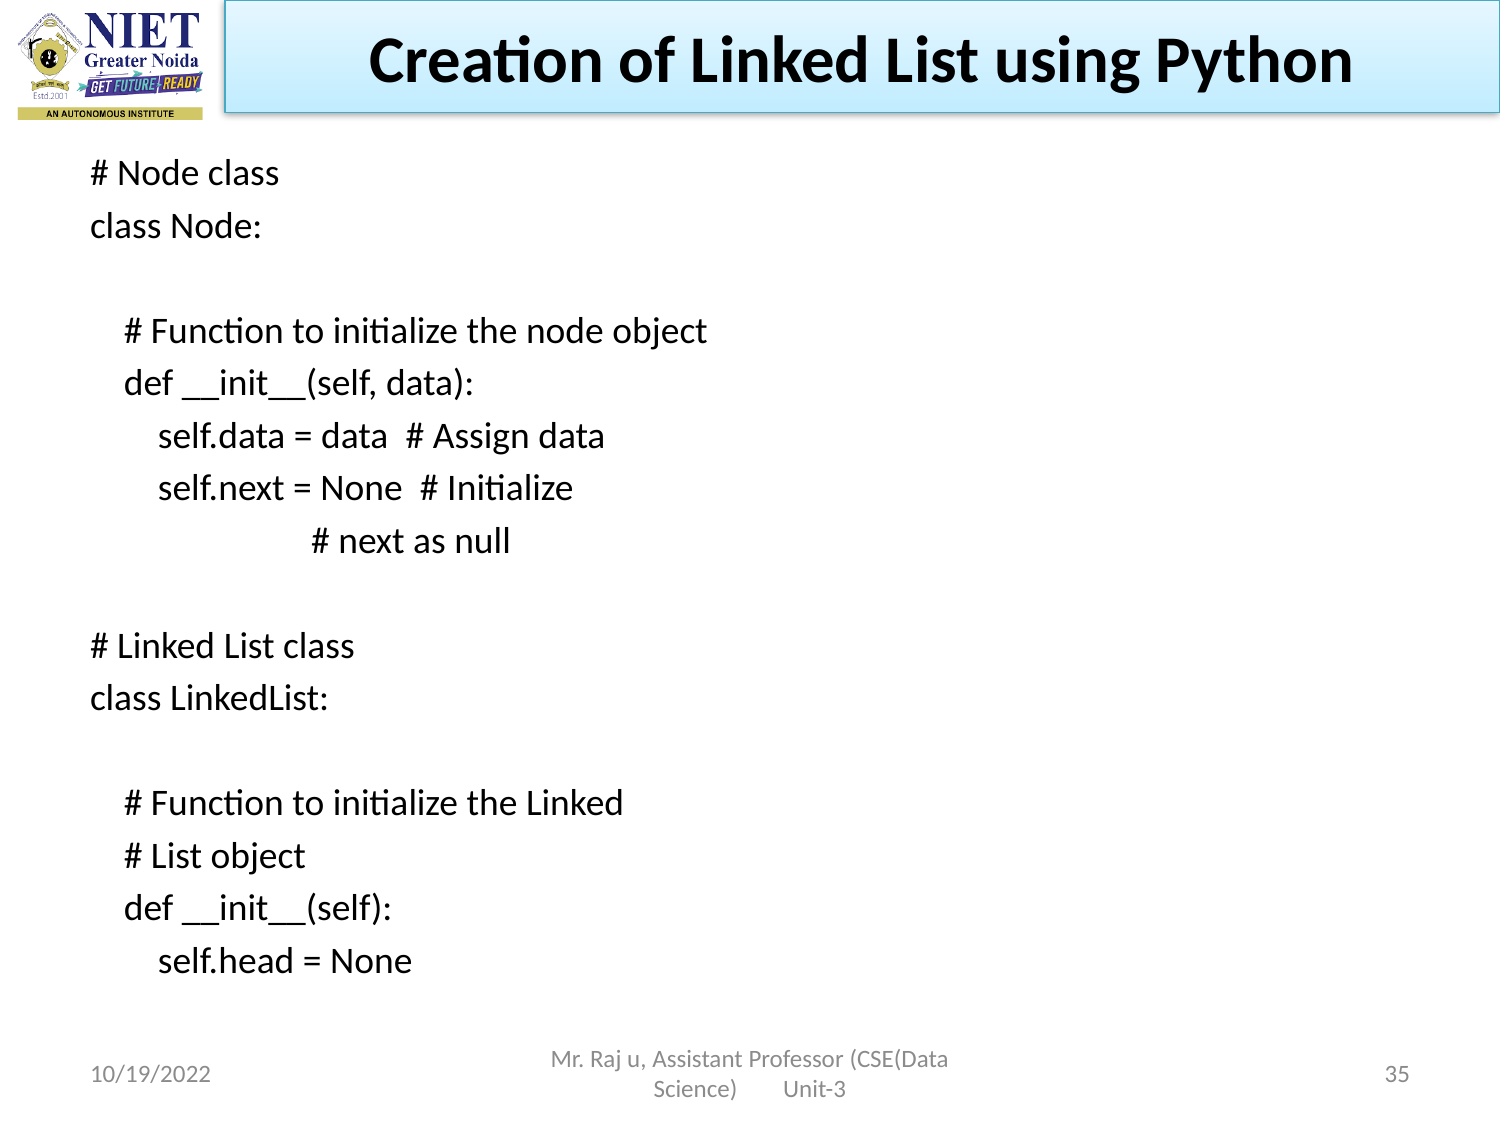

Creation of Linked List using Python
# Node class
class Node:

    # Function to initialize the node object
    def __init__(self, data):
        self.data = data  # Assign data
        self.next = None  # Initialize
                          # next as null

# Linked List class
class LinkedList:

    # Function to initialize the Linked
    # List object
    def __init__(self):
        self.head = None

10/19/2022
Mr. Raj u, Assistant Professor (CSE(Data Science)        Unit-3
35